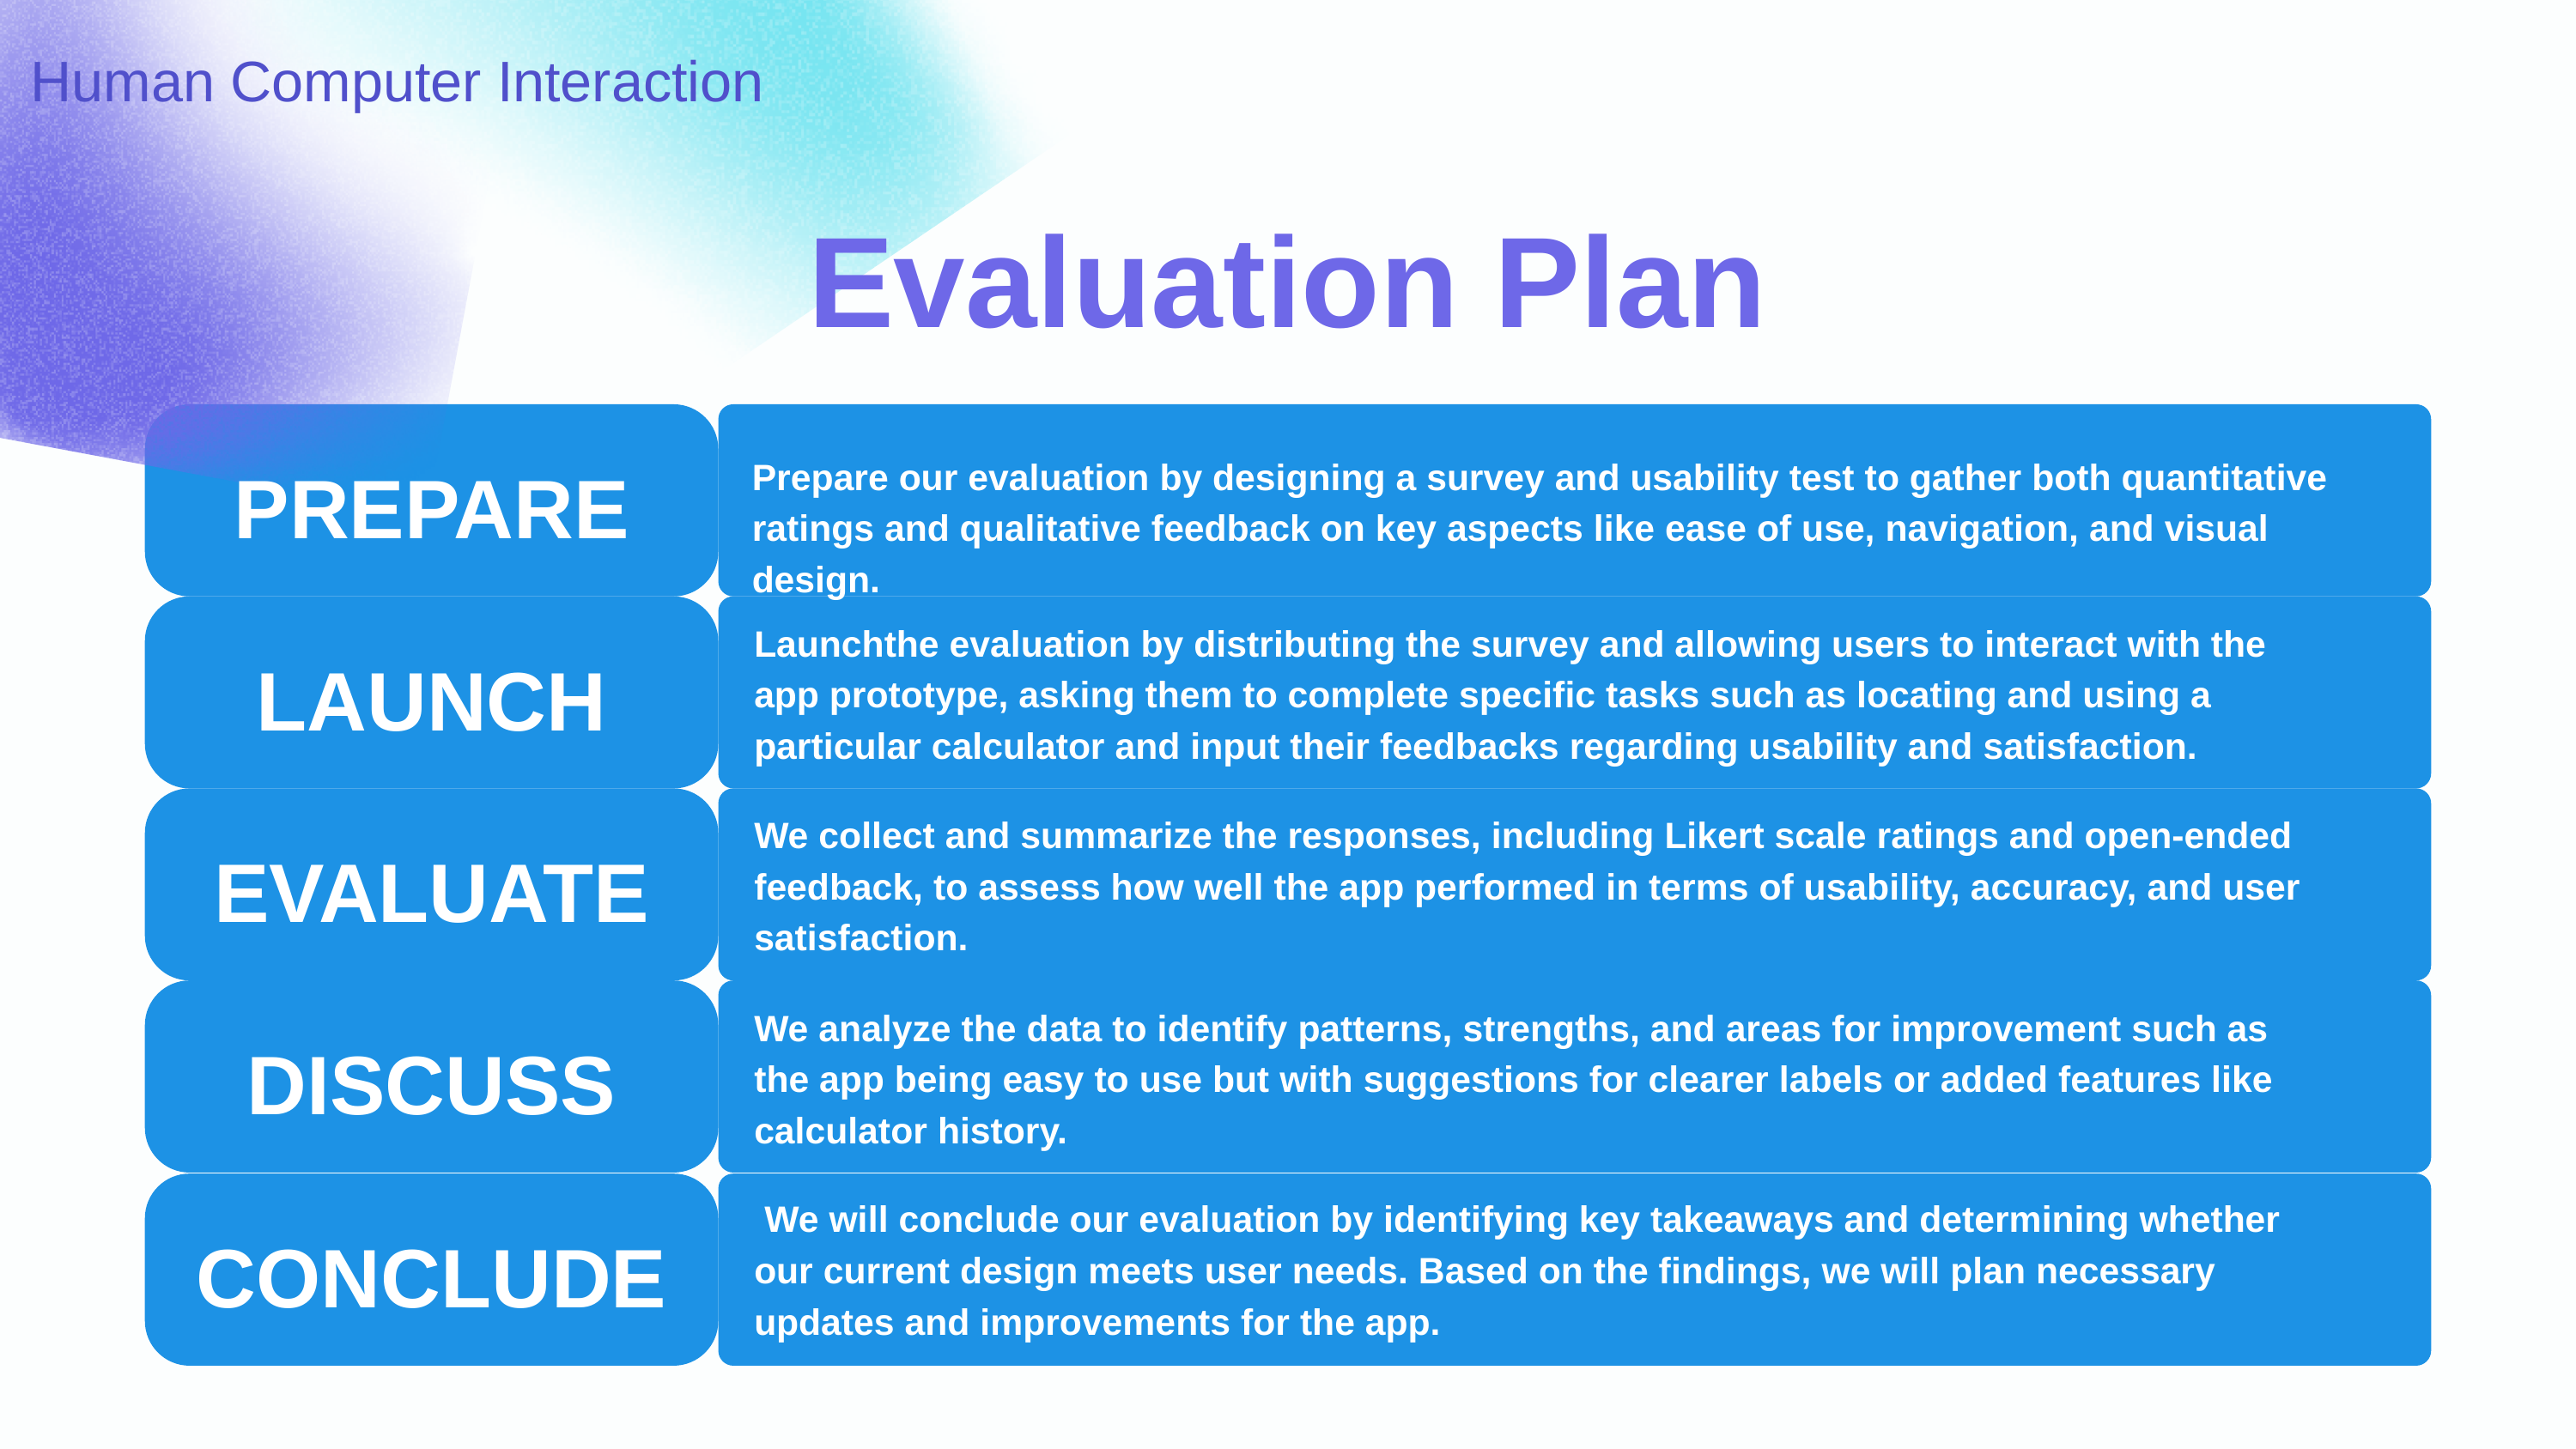

Human Computer Interaction
Evaluation Plan

PREPARE
Prepare our evaluation by designing a survey and usability test to gather both quantitative ratings and qualitative feedback on key aspects like ease of use, navigation, and visual design.

Launchthe evaluation by distributing the survey and allowing users to interact with the app prototype, asking them to complete specific tasks such as locating and using a particular calculator and input their feedbacks regarding usability and satisfaction.
LAUNCH

We collect and summarize the responses, including Likert scale ratings and open-ended feedback, to assess how well the app performed in terms of usability, accuracy, and user satisfaction.
EVALUATE

We analyze the data to identify patterns, strengths, and areas for improvement such as the app being easy to use but with suggestions for clearer labels or added features like calculator history.
DISCUSS

 We will conclude our evaluation by identifying key takeaways and determining whether our current design meets user needs. Based on the findings, we will plan necessary updates and improvements for the app.
CONCLUDE